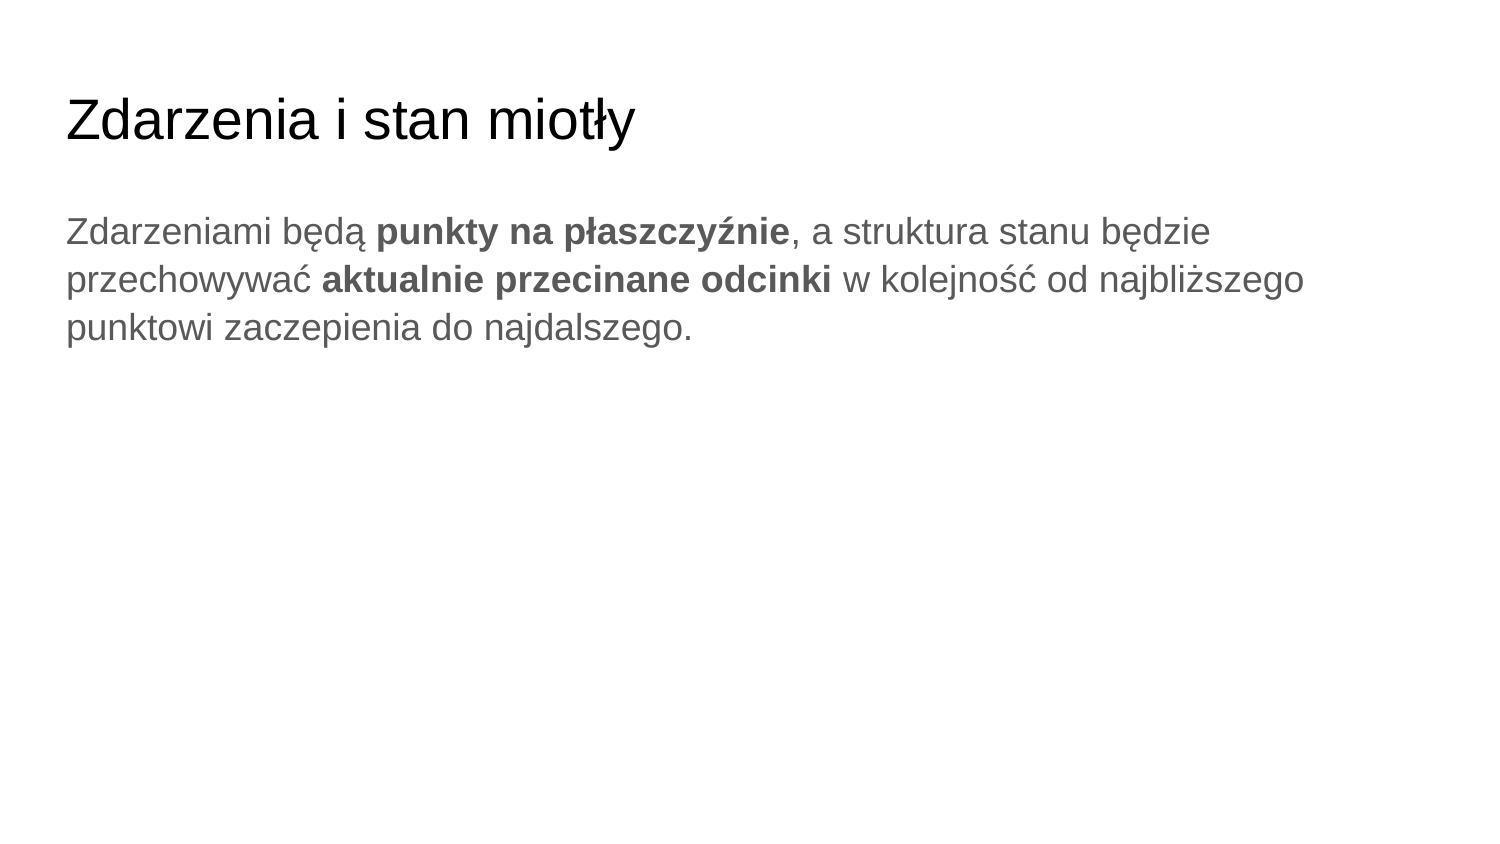

# Zdarzenia i stan miotły
Zdarzeniami będą punkty na płaszczyźnie, a struktura stanu będzie przechowywać aktualnie przecinane odcinki w kolejność od najbliższego punktowi zaczepienia do najdalszego.